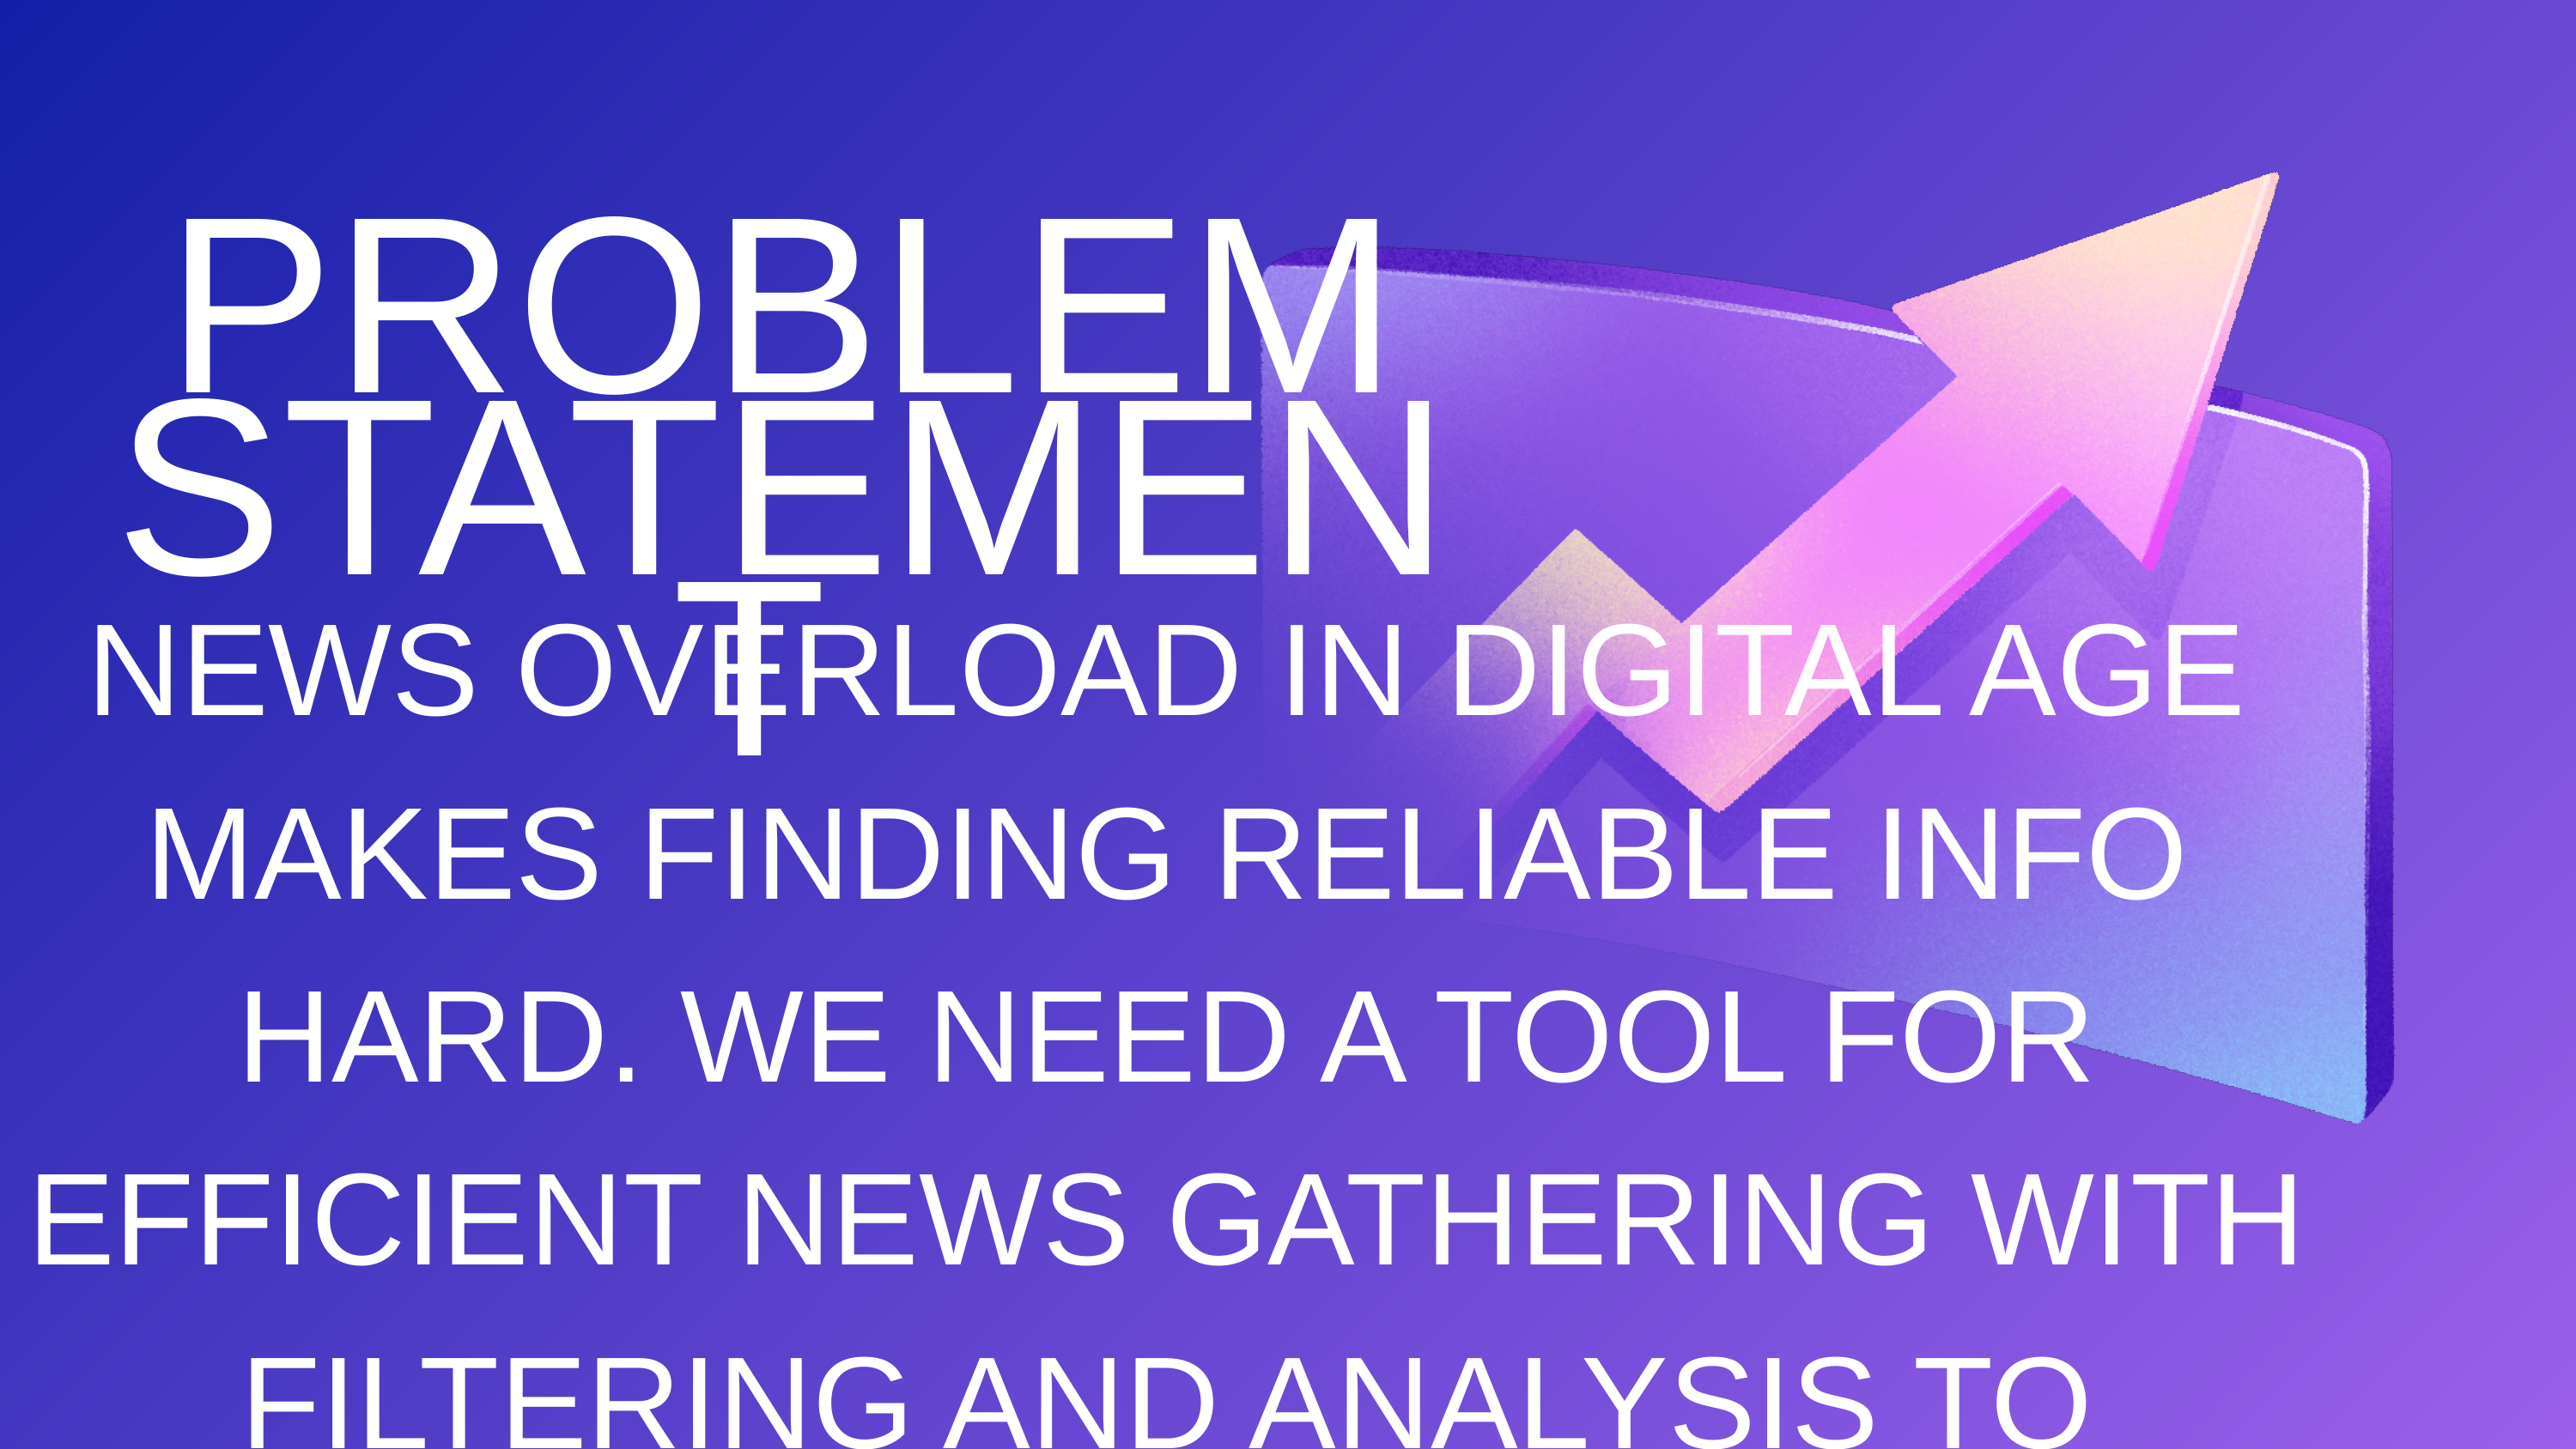

PROBLEM STATEMENT
NEWS OVERLOAD IN DIGITAL AGE MAKES FINDING RELIABLE INFO HARD. WE NEED A TOOL FOR EFFICIENT NEWS GATHERING WITH FILTERING AND ANALYSIS TO NAVIGATE COMPLEX NEWS LANDSCAPES AND MAKE INFORMED DECISIONS.